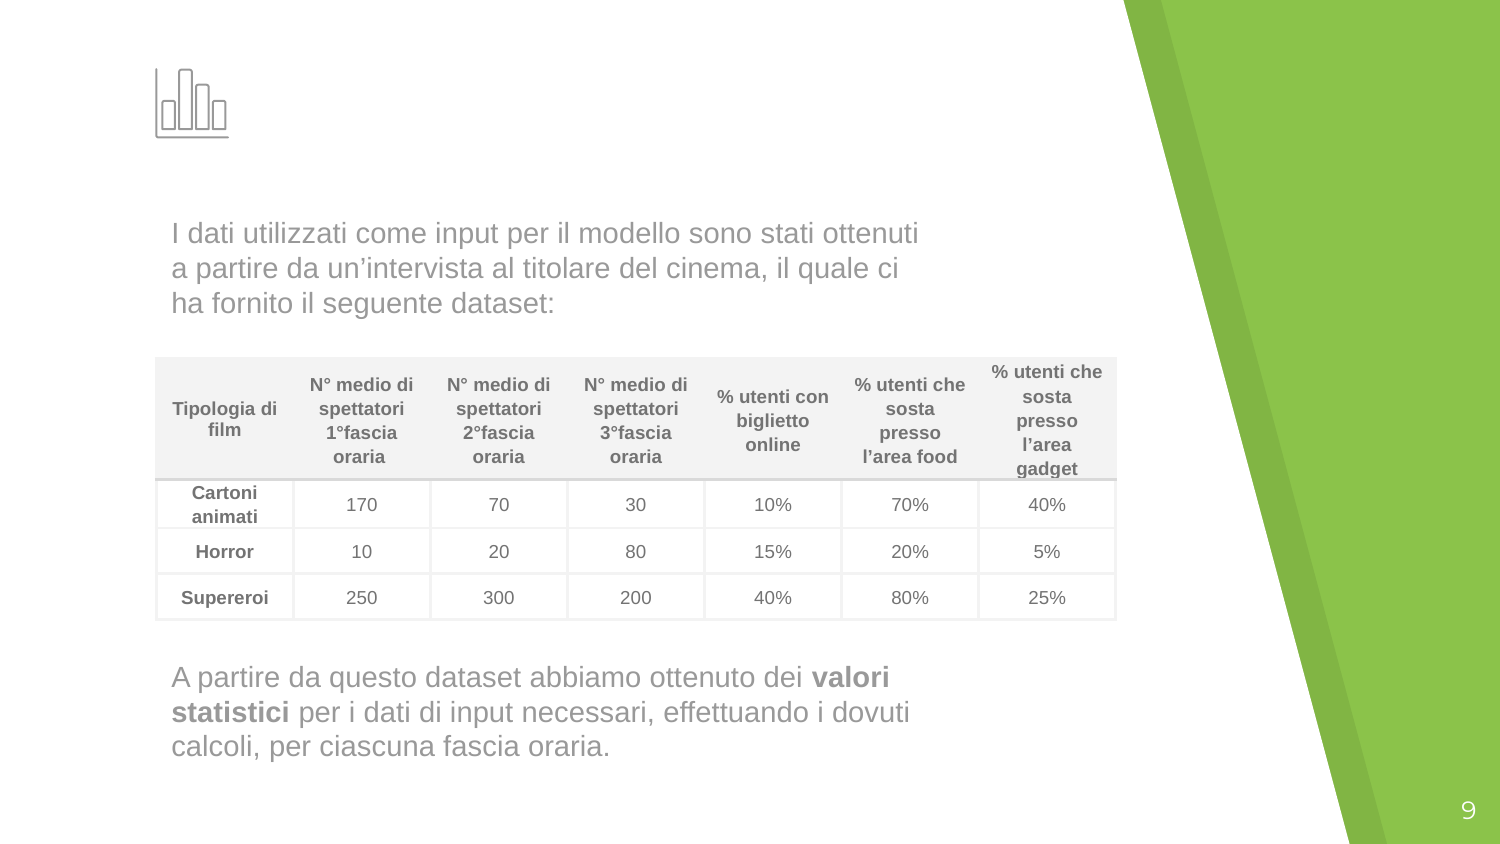

# I dati utilizzati come input per il modello sono stati ottenuti a partire da un’intervista al titolare del cinema, il quale ci ha fornito il seguente dataset:
| Tipologia di film | N° medio di spettatori 1°fascia oraria | N° medio di spettatori 2°fascia oraria | N° medio di spettatori 3°fascia oraria | % utenti con biglietto online | % utenti che sosta presso l’area food | % utenti che sosta presso l’area gadget |
| --- | --- | --- | --- | --- | --- | --- |
| Cartoni animati | 170 | 70 | 30 | 10% | 70% | 40% |
| Horror | 10 | 20 | 80 | 15% | 20% | 5% |
| Supereroi | 250 | 300 | 200 | 40% | 80% | 25% |
A partire da questo dataset abbiamo ottenuto dei valori statistici per i dati di input necessari, effettuando i dovuti calcoli, per ciascuna fascia oraria.
9